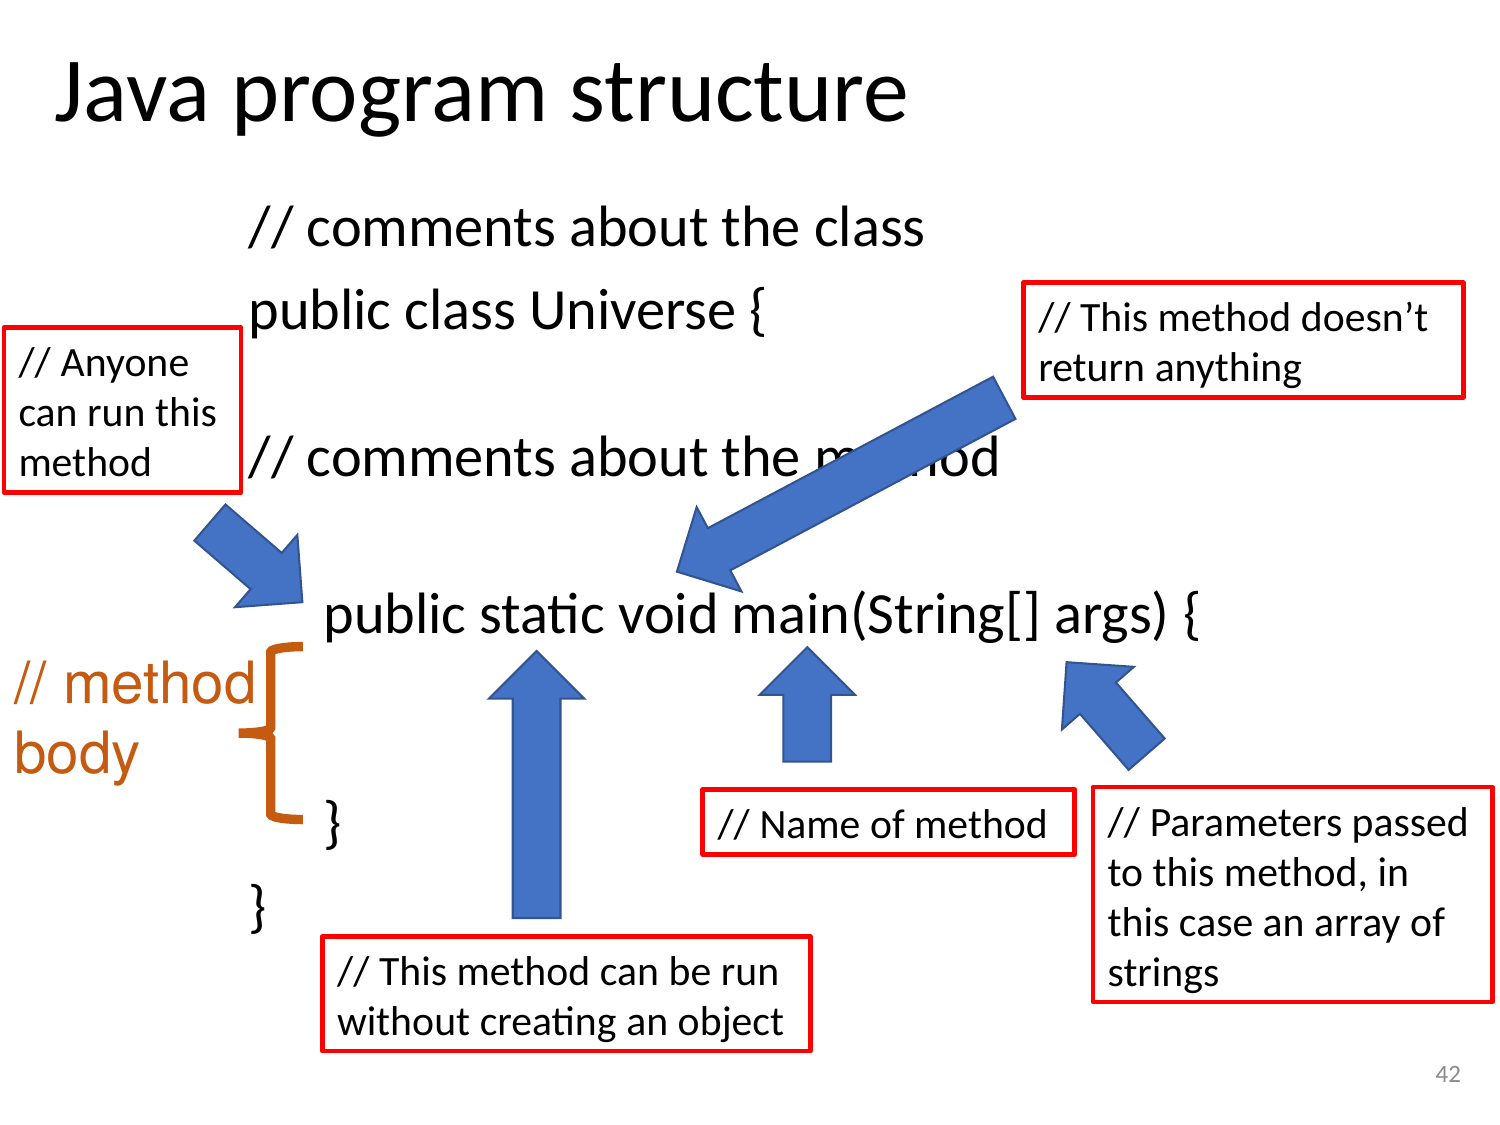

# Java program structure
// comments about the class
public class Universe {
// comments about the method

public static void main(String[] args) {

}
}

// This method doesn’t return anything

// Anyone can run this method

// method body

// Parameters passed to this method, in this case an array of strings
// Name of method
// This method can be run without creating an object
42